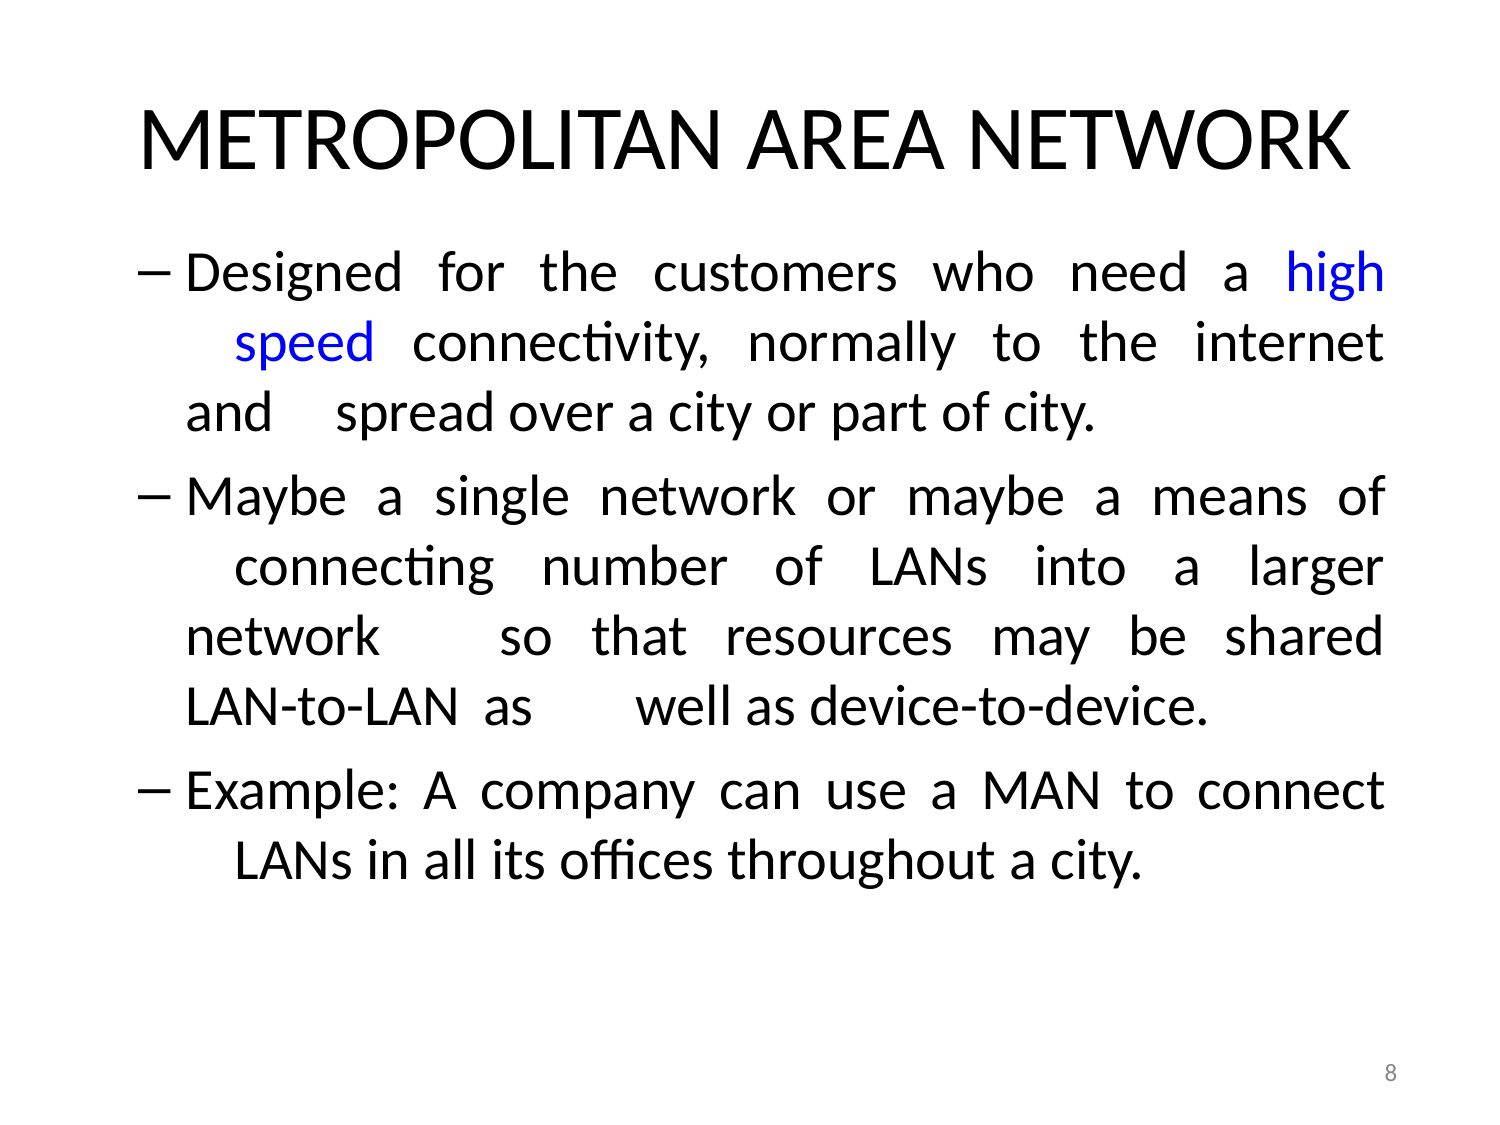

# METROPOLITAN AREA NETWORK
Designed  for  the  customers  who  need  a  high 	speed connectivity, normally to the internet and 	spread over a city or part of city.
Maybe  a  single  network  or  maybe  a  means  of 	connecting number of LANs into a larger network 	so that resources may be shared LAN-to-LAN as 	well as device-to-device.
Example: A company can use a MAN to connect 	LANs in all its offices throughout a city.
8